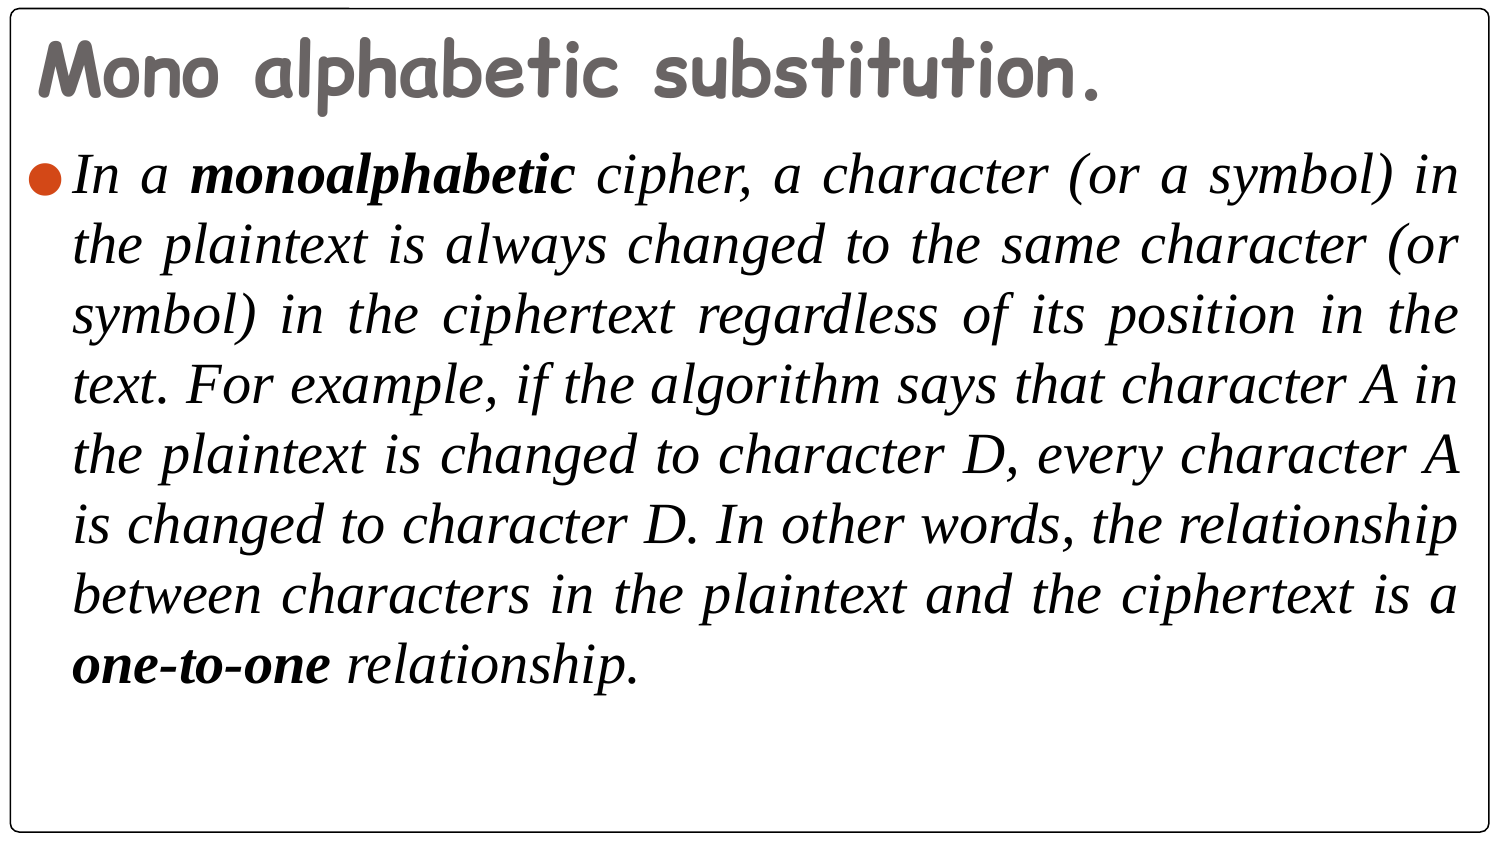

Mono alphabetic substitution.
In a monoalphabetic cipher, a character (or a symbol) in the plaintext is always changed to the same character (or symbol) in the ciphertext regardless of its position in the text. For example, if the algorithm says that character A in the plaintext is changed to character D, every character A is changed to character D. In other words, the relationship between characters in the plaintext and the ciphertext is a one-to-one relationship.